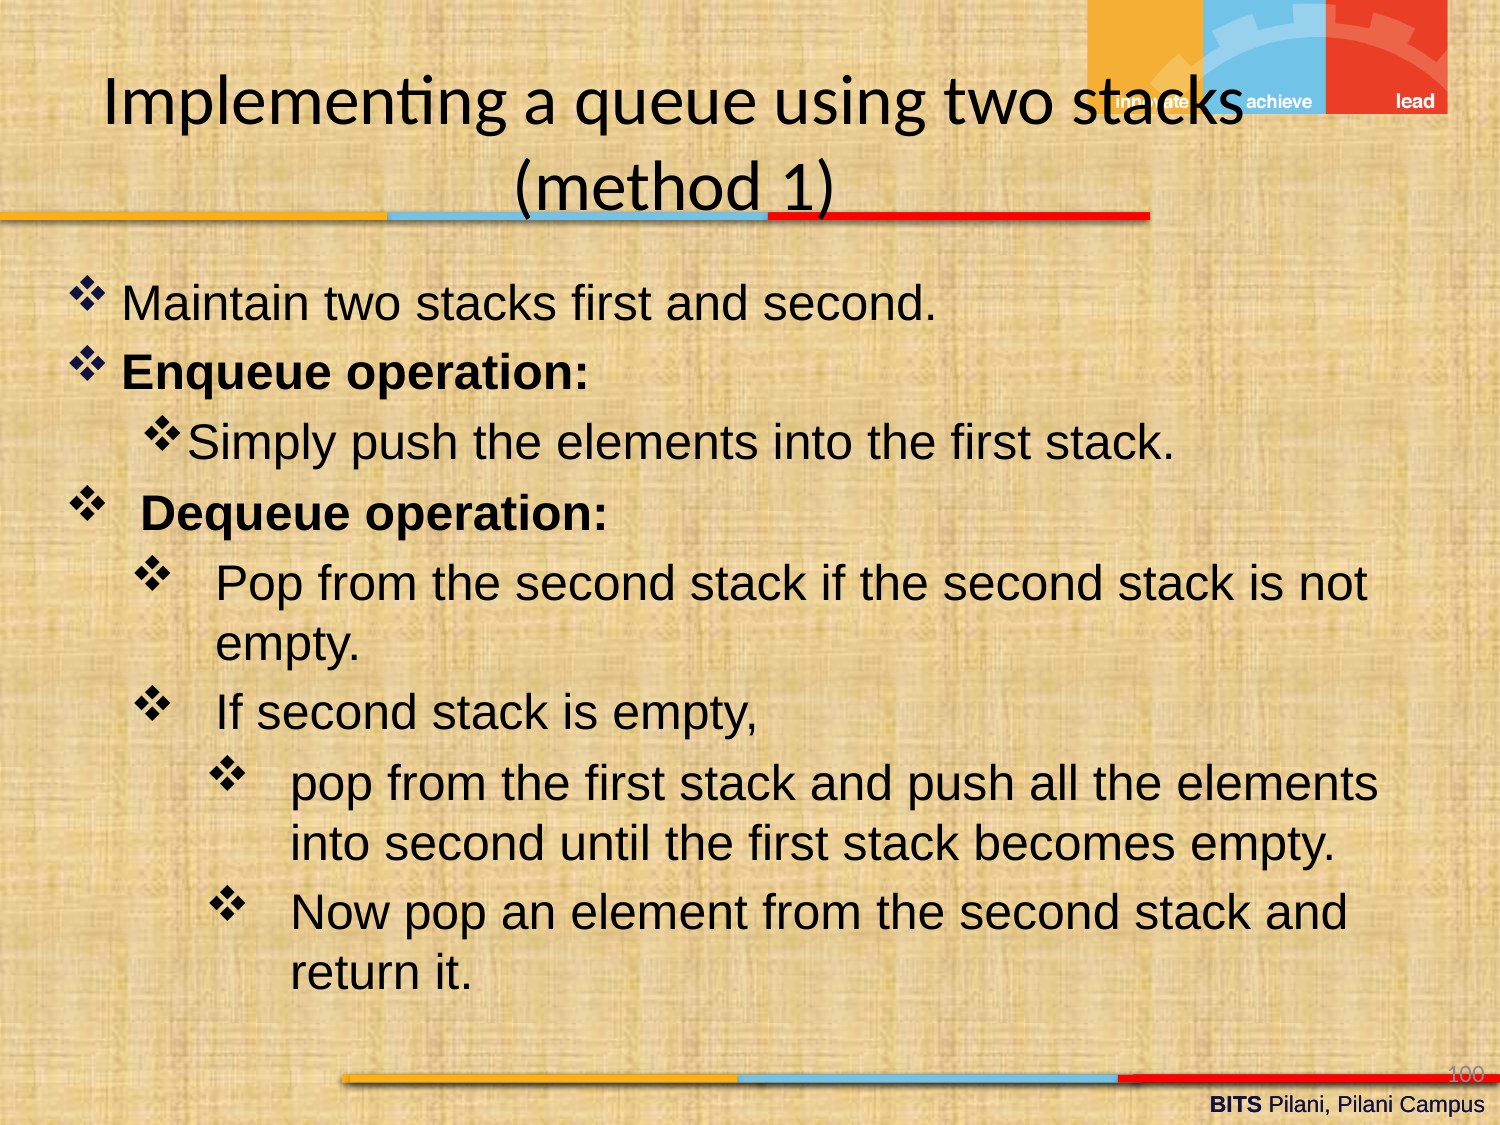

Implementing a queue using two stacks (method 1)
Maintain two stacks first and second.
Enqueue operation:
Simply push the elements into the first stack.
Dequeue operation:
Pop from the second stack if the second stack is not empty.
If second stack is empty,
pop from the first stack and push all the elements into second until the first stack becomes empty.
Now pop an element from the second stack and return it.

100